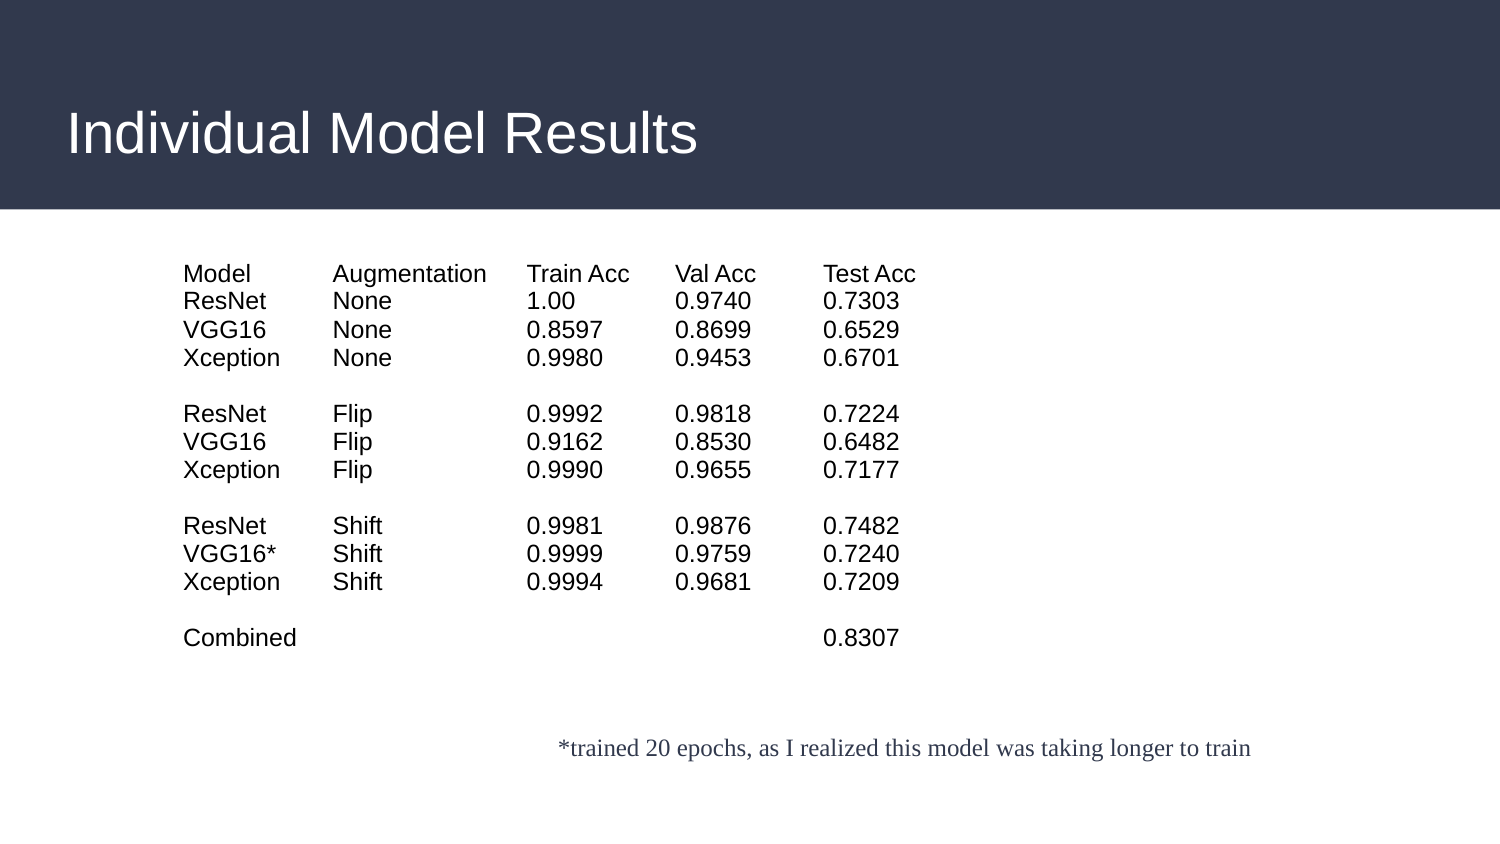

# Individual Model Results
| Model | Augmentation | Train Acc | Val Acc | Test Acc |
| --- | --- | --- | --- | --- |
| ResNet | None | 1.00 | 0.9740 | 0.7303 |
| VGG16 | None | 0.8597 | 0.8699 | 0.6529 |
| Xception | None | 0.9980 | 0.9453 | 0.6701 |
|  |  |  |  |  |
| ResNet | Flip | 0.9992 | 0.9818 | 0.7224 |
| VGG16 | Flip | 0.9162 | 0.8530 | 0.6482 |
| Xception | Flip | 0.9990 | 0.9655 | 0.7177 |
|  |  |  |  |  |
| ResNet | Shift | 0.9981 | 0.9876 | 0.7482 |
| VGG16\* | Shift | 0.9999 | 0.9759 | 0.7240 |
| Xception | Shift | 0.9994 | 0.9681 | 0.7209 |
|  |  |  |  |  |
| Combined |  |  |  | 0.8307 |

*trained 20 epochs, as I realized this model was taking longer to train